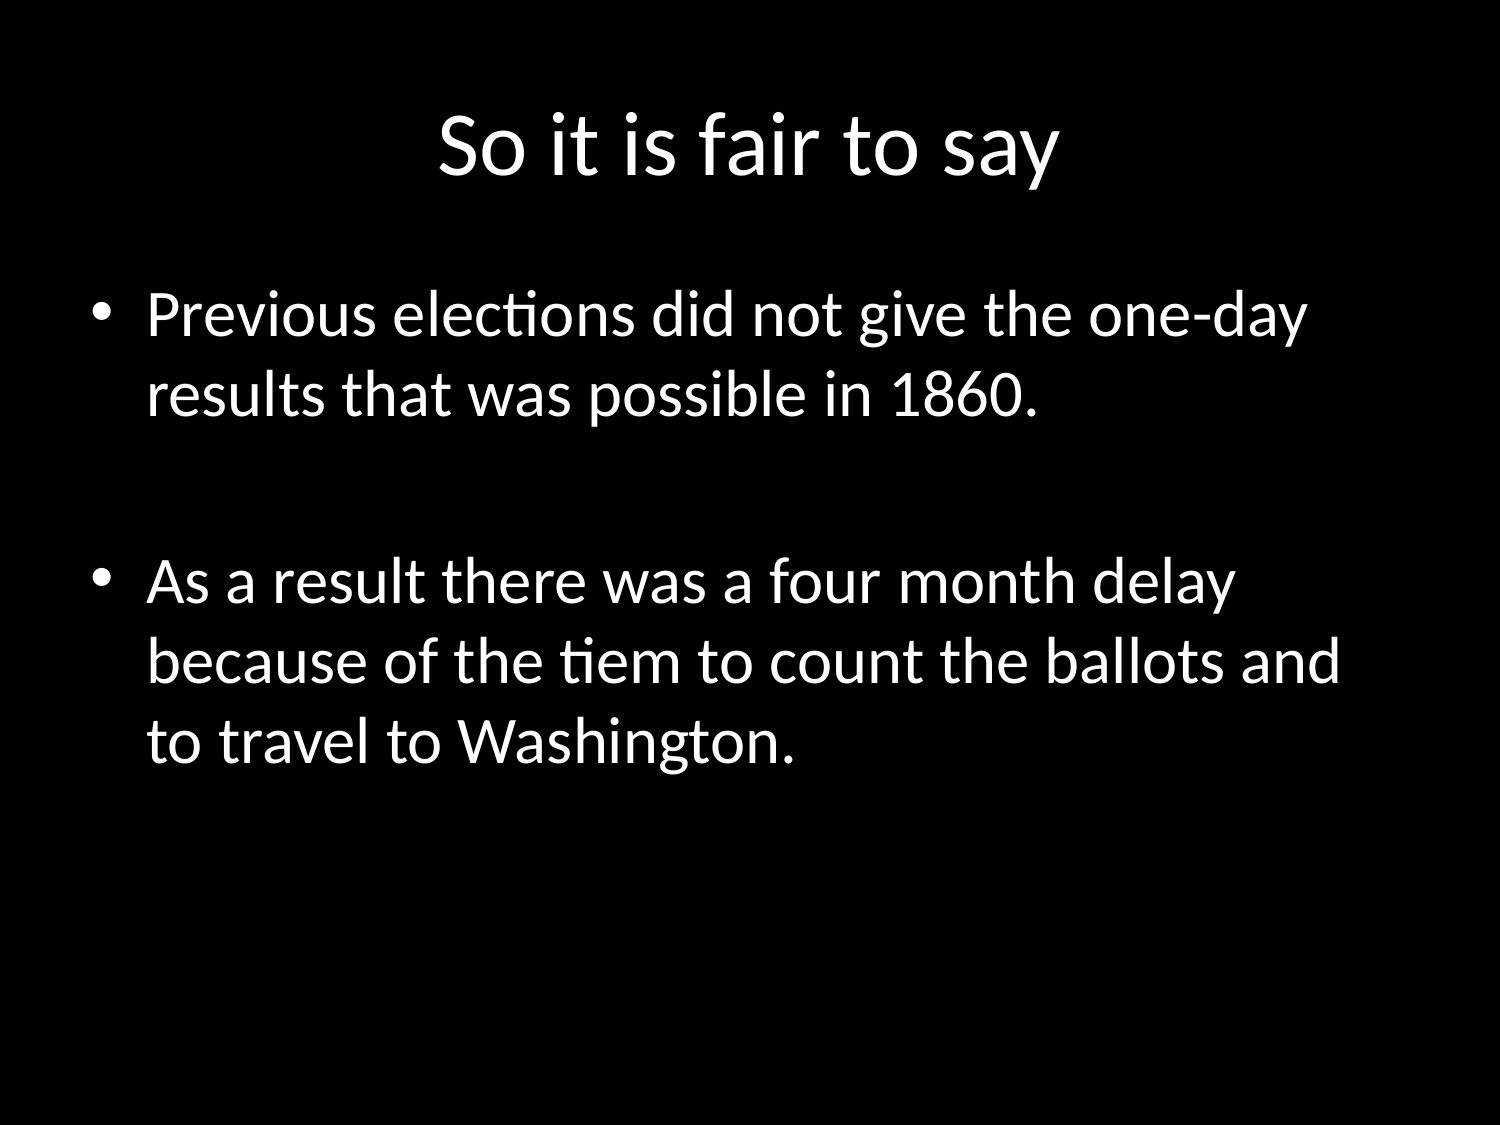

# So it is fair to say
Previous elections did not give the one-day results that was possible in 1860.

As a result there was a four month delay because of the tiem to count the ballots and to travel to Washington.